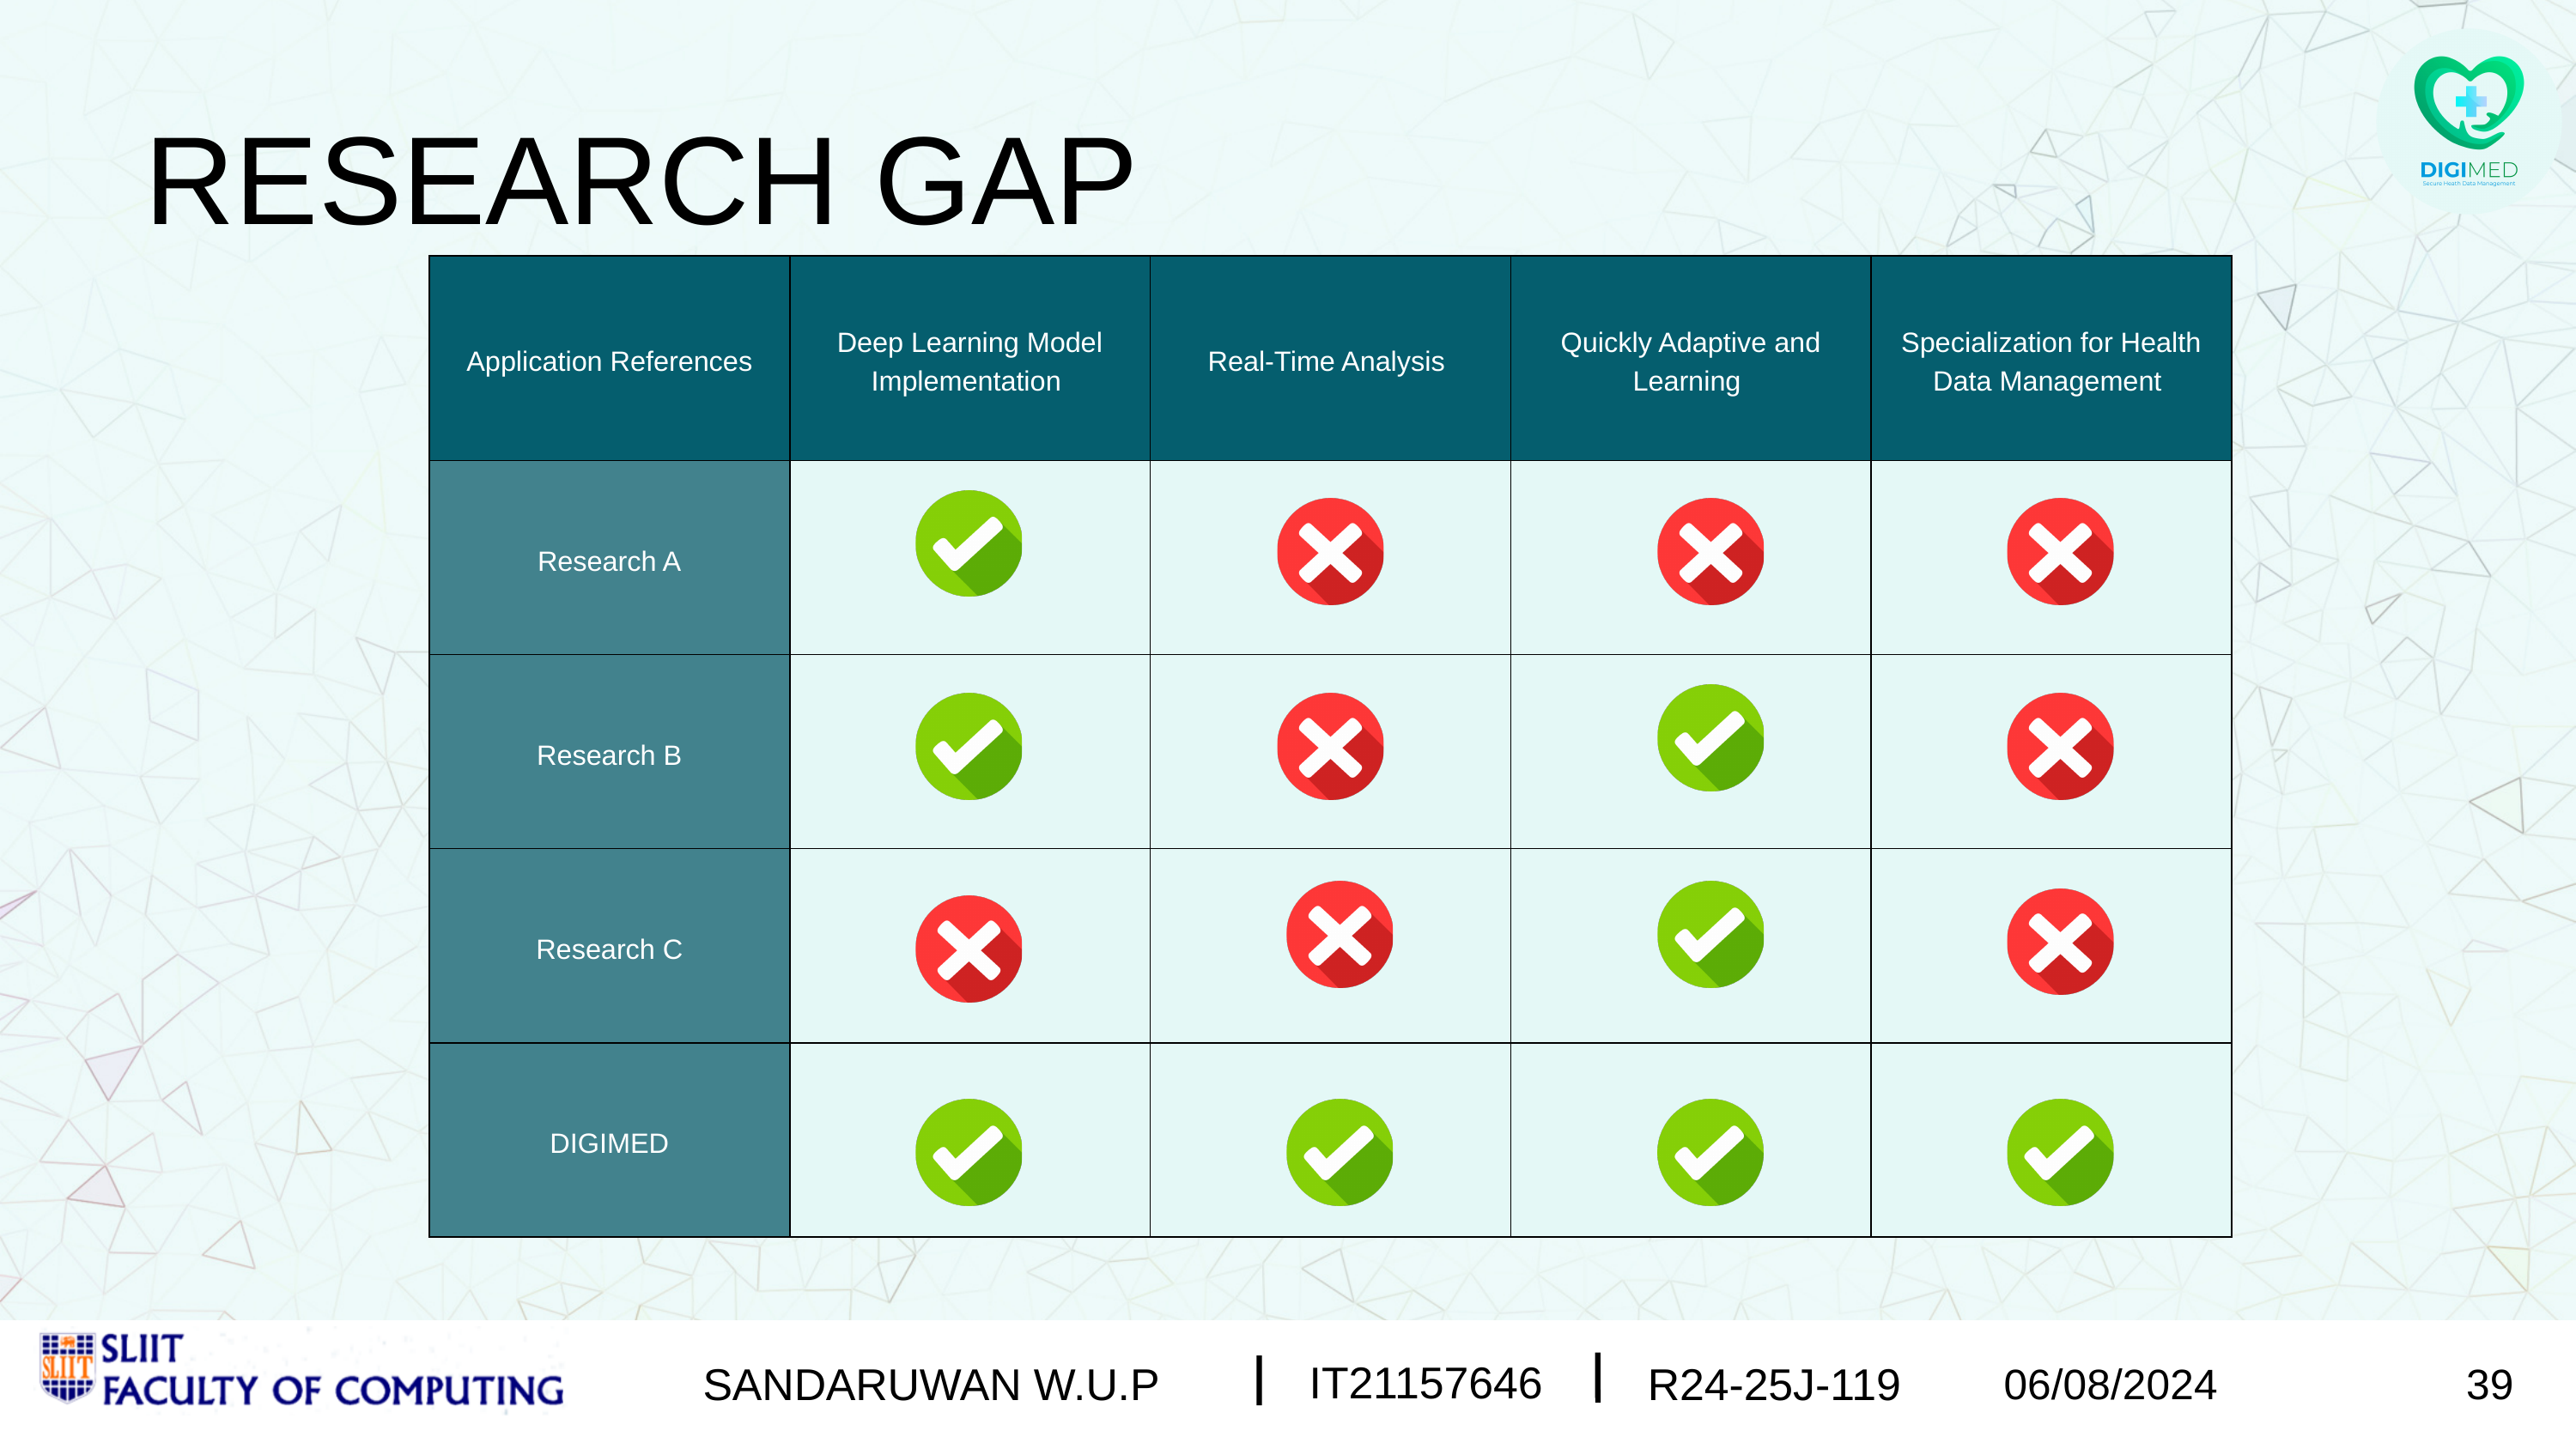

RESEARCH GAP
| Application References | Deep Learning Model Implementation | Real-Time Analysis | Quickly Adaptive and Learning | Specialization for Health Data Management |
| --- | --- | --- | --- | --- |
| Research A |  |  |  |  |
| Research B |  |  |  |  |
| Research C |  |  |  |  |
| DIGIMED |  |  |  |  |

IT21015526
IT21171260
LANSAKARA L.H.M.J.C.
KUMARASIRI M.A.K.P
R24-004
R24-25J-119
02/21/2024
05/08/2024
11
33

IT21182464
IT21157646
ARACHCHI R.P.N
SANDARUWAN W.U.P
R24-25J-119
R24-25J-119
05/08/2024
06/08/2024
33
39